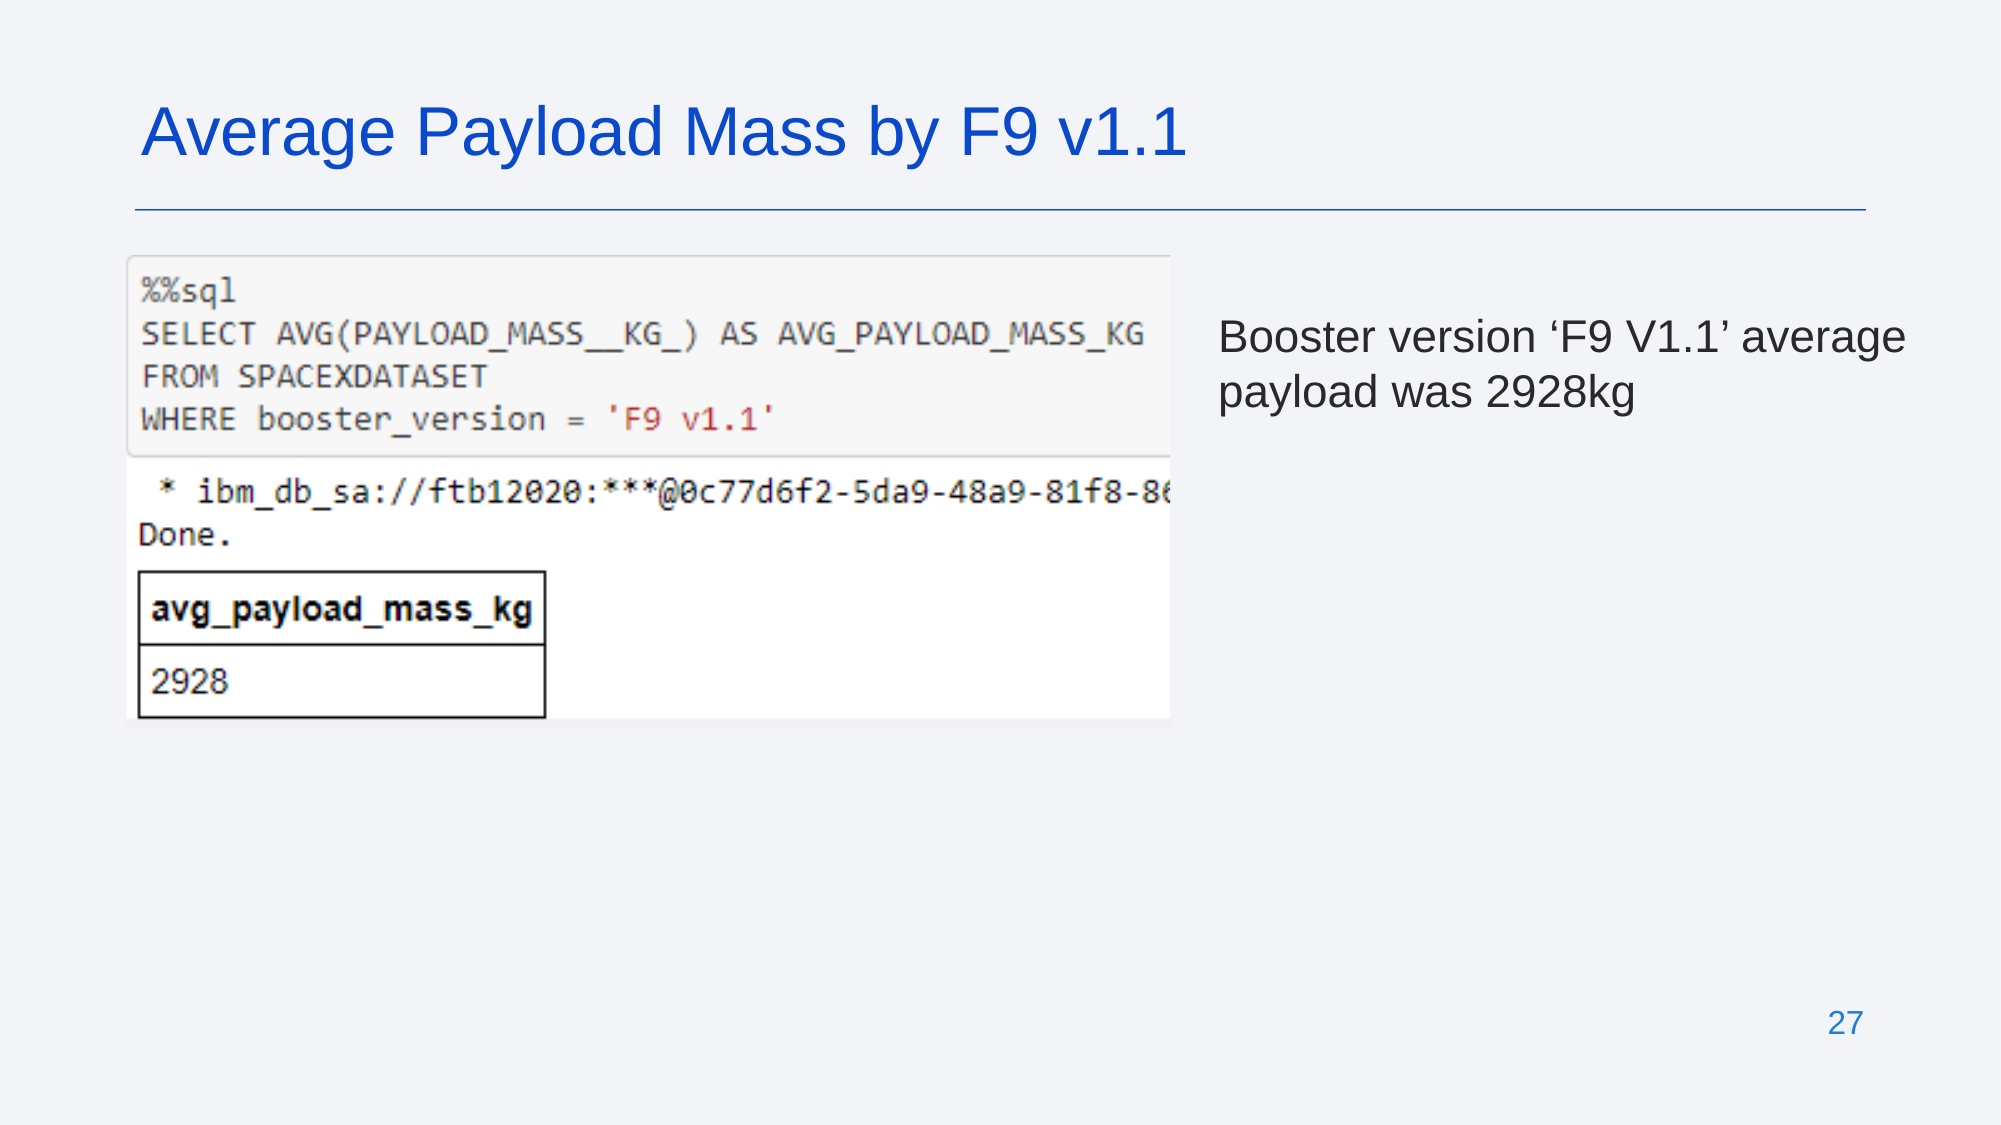

Average Payload Mass by F9 v1.1

Booster version ‘F9 V1.1’ average payload was 2928kg

27